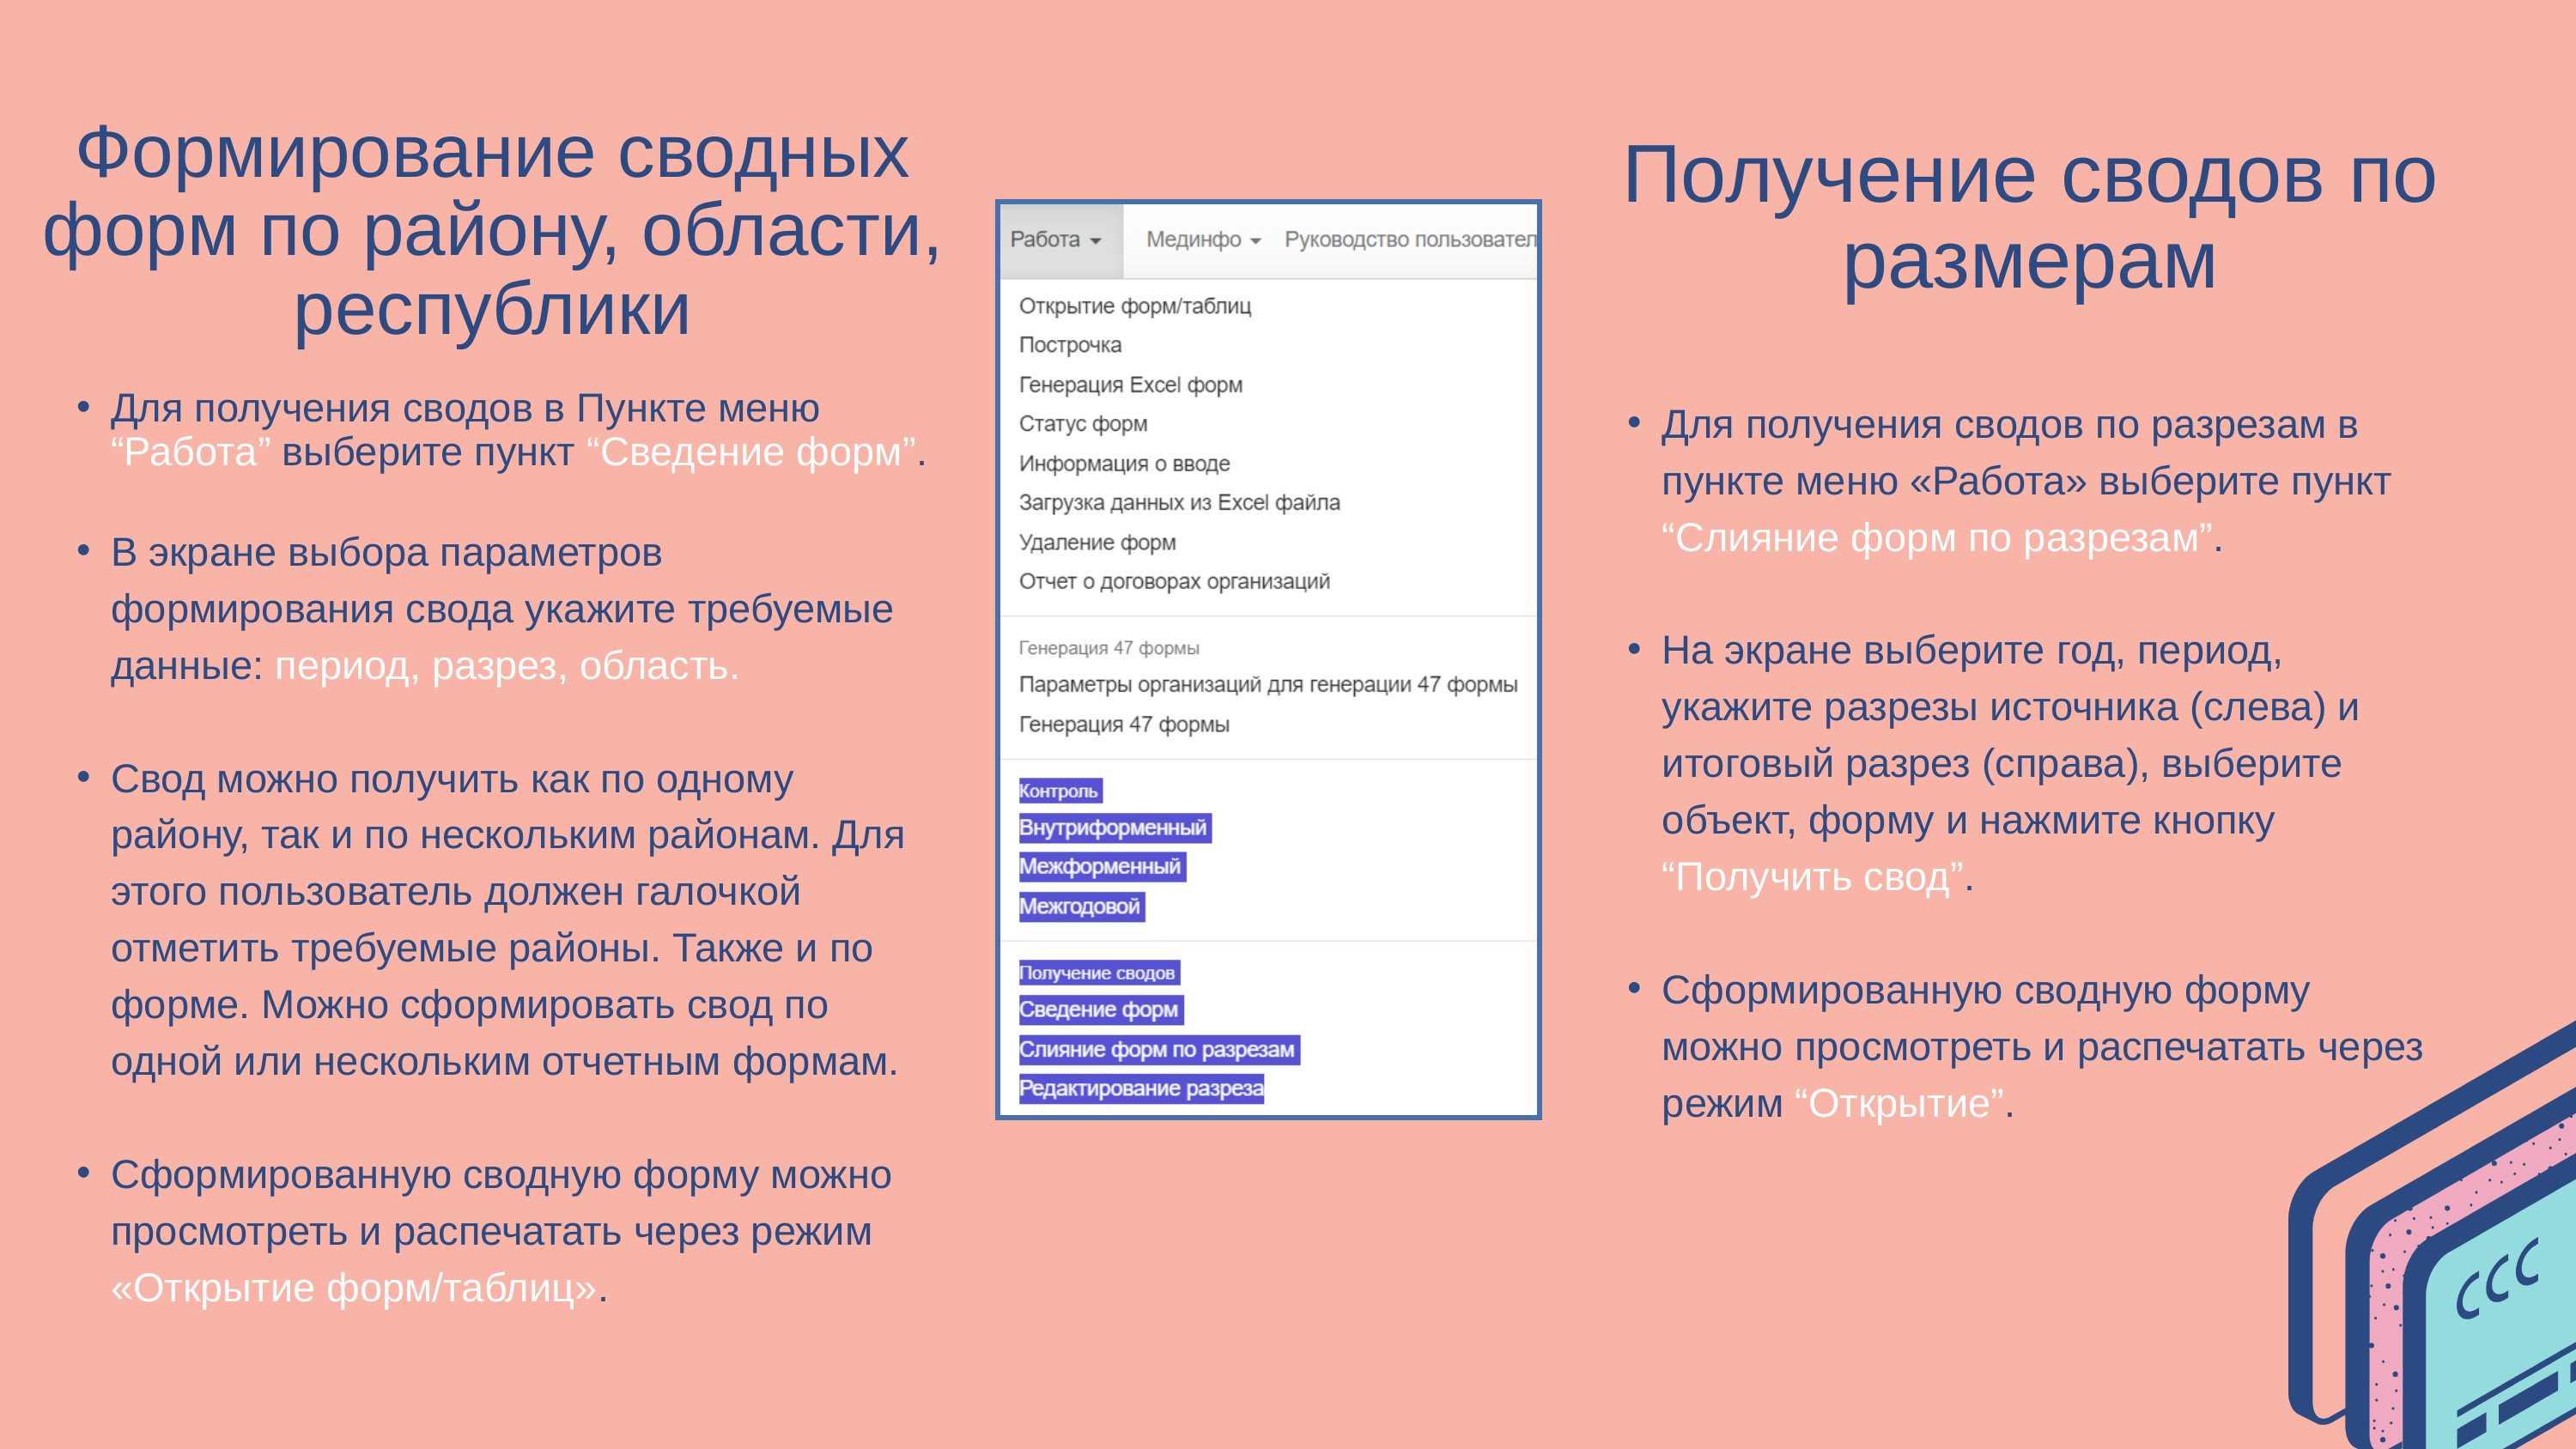

Формирование сводных форм по району, области, республики
Для получения сводов в Пункте меню “Работа” выберите пункт “Сведение форм”.

В экране выбора параметров формирования свода укажите требуемые данные: период, разрез, область.

Свод можно получить как по одному району, так и по нескольким районам. Для этого пользователь должен галочкой отметить требуемые районы. Также и по форме. Можно сформировать свод по одной или нескольким отчетным формам.

Сформированную сводную форму можно просмотреть и распечатать через режим «Открытие форм/таблиц».
Получение сводов по размерам
Для получения сводов по разрезам в пункте меню «Работа» выберите пункт “Слияние форм по разрезам”.

На экране выберите год, период, укажите разрезы источника (слева) и итоговый разрез (справа), выберите объект, форму и нажмите кнопку “Получить свод”.

Сформированную сводную форму можно просмотреть и распечатать через режим “Открытие”.